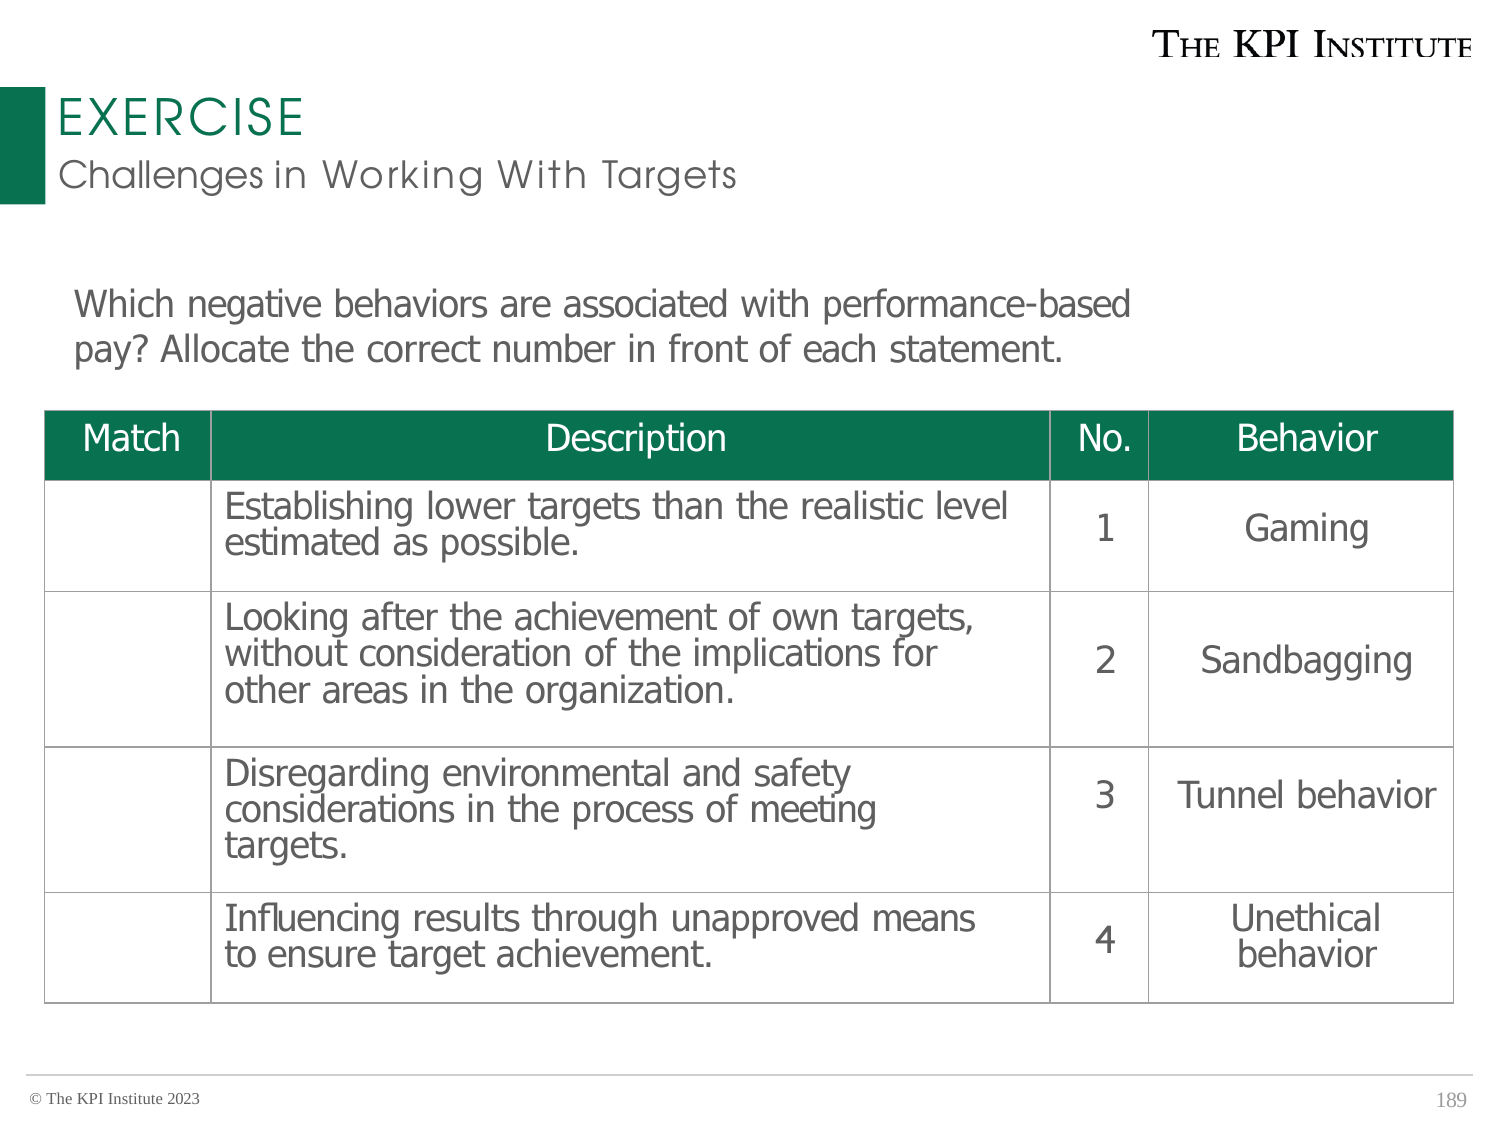

# EXERCISE
Challenges in Working With Targets
Which negative behaviors are associated with performance-based pay? Allocate the correct number in front of each statement.
| Match | Description | No. | Behavior |
| --- | --- | --- | --- |
|  | Establishing lower targets than the realistic level estimated as possible. | 1 | Gaming |
|  | Looking after the achievement of own targets, without consideration of the implications for other areas in the organization. | 2 | Sandbagging |
|  | Disregarding environmental and safety considerations in the process of meeting targets. | 3 | Tunnel behavior |
|  | Influencing results through unapproved means to ensure target achievement. | 4 | Unethical behavior |
189
© The KPI Institute 2023